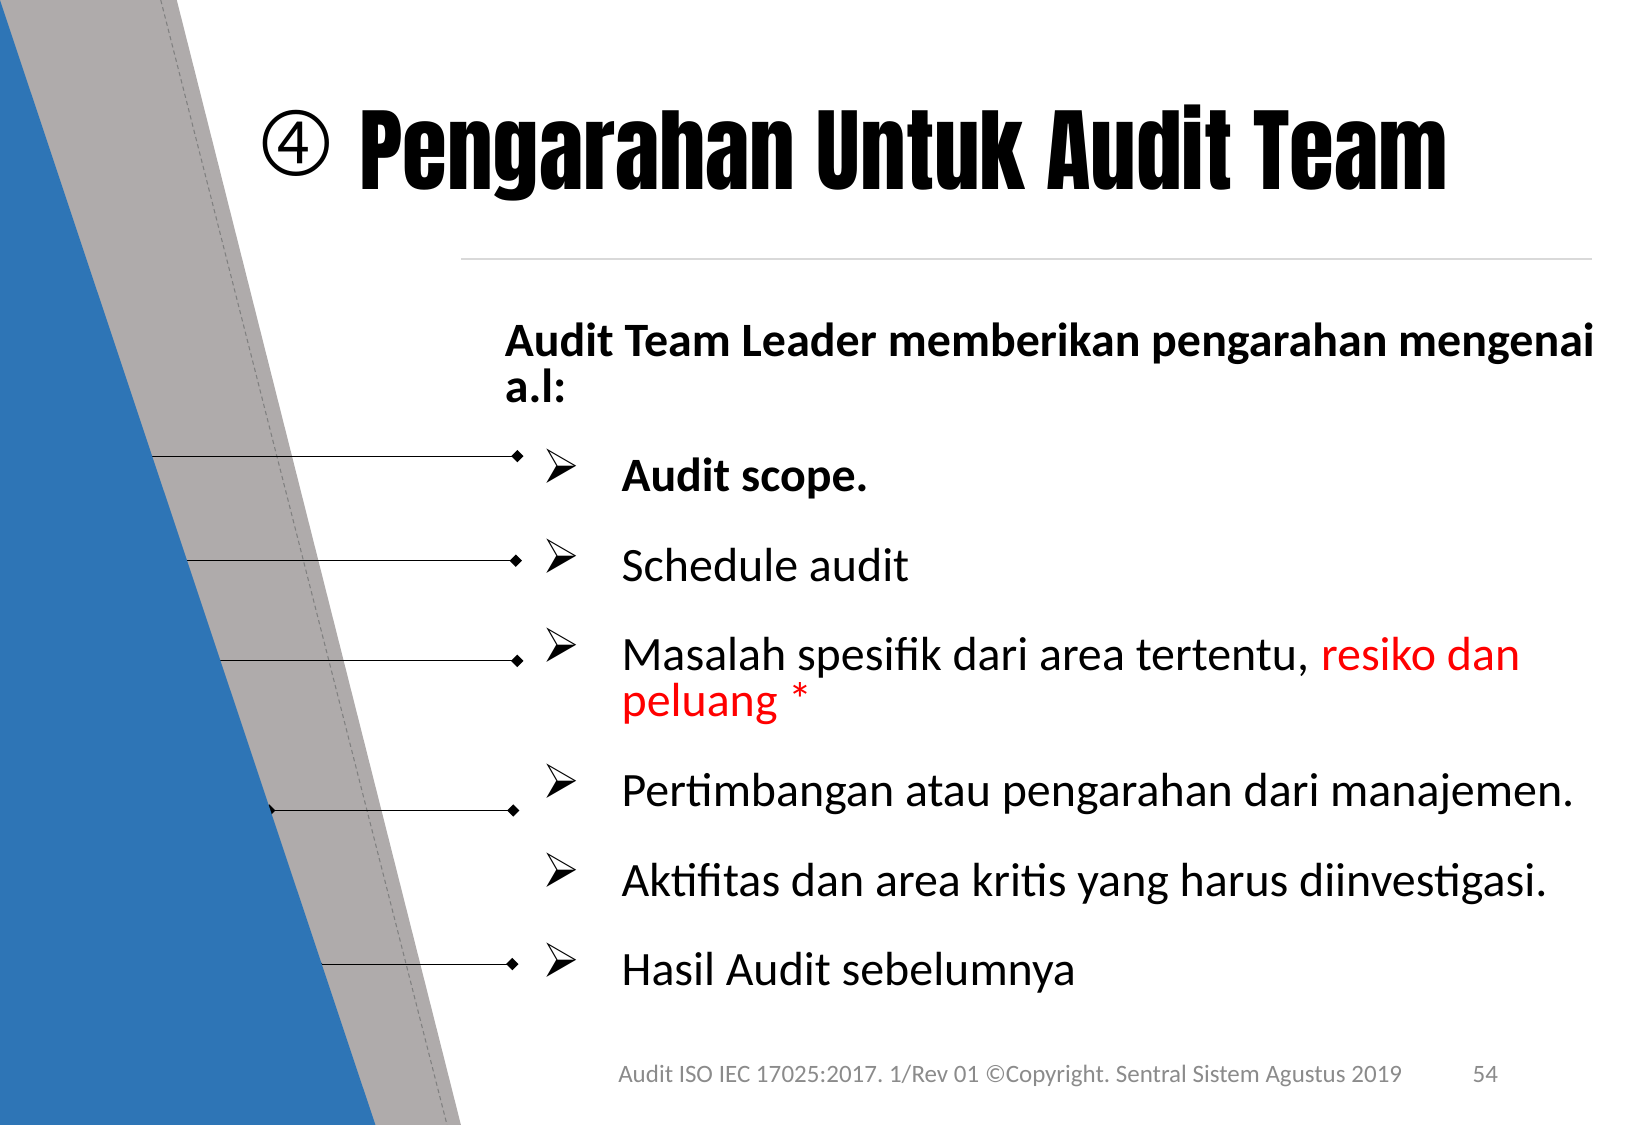

# Pengarahan Untuk Audit Team
Audit Team Leader memberikan pengarahan mengenai a.l:
Audit scope.
Schedule audit
Masalah spesifik dari area tertentu, resiko dan peluang *
Pertimbangan atau pengarahan dari manajemen.
Aktifitas dan area kritis yang harus diinvestigasi.
Hasil Audit sebelumnya

Audit ISO IEC 17025:2017. 1/Rev 01 ©Copyright. Sentral Sistem Agustus 2019
54